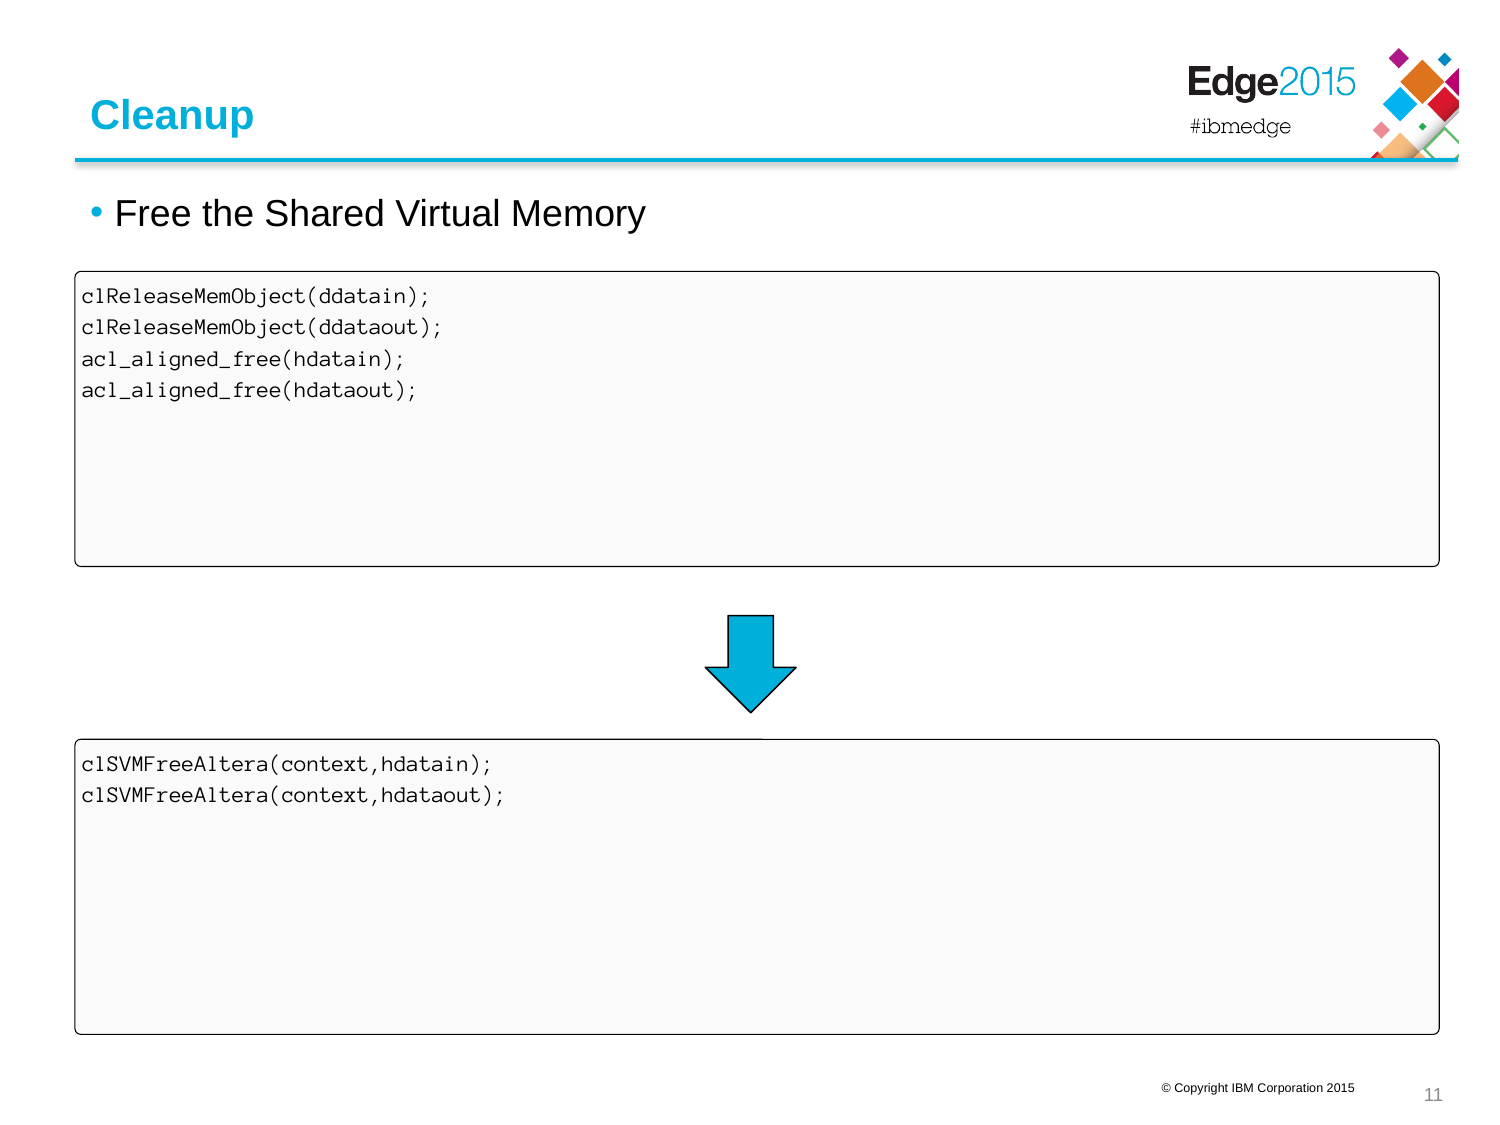

# Cleanup
Free the Shared Virtual Memory
clReleaseMemObject(ddatain);
clReleaseMemObject(ddataout);
acl_aligned_free(hdatain);
acl_aligned_free(hdataout);

clSVMFreeAltera(context,hdatain);
clSVMFreeAltera(context,hdataout);
11